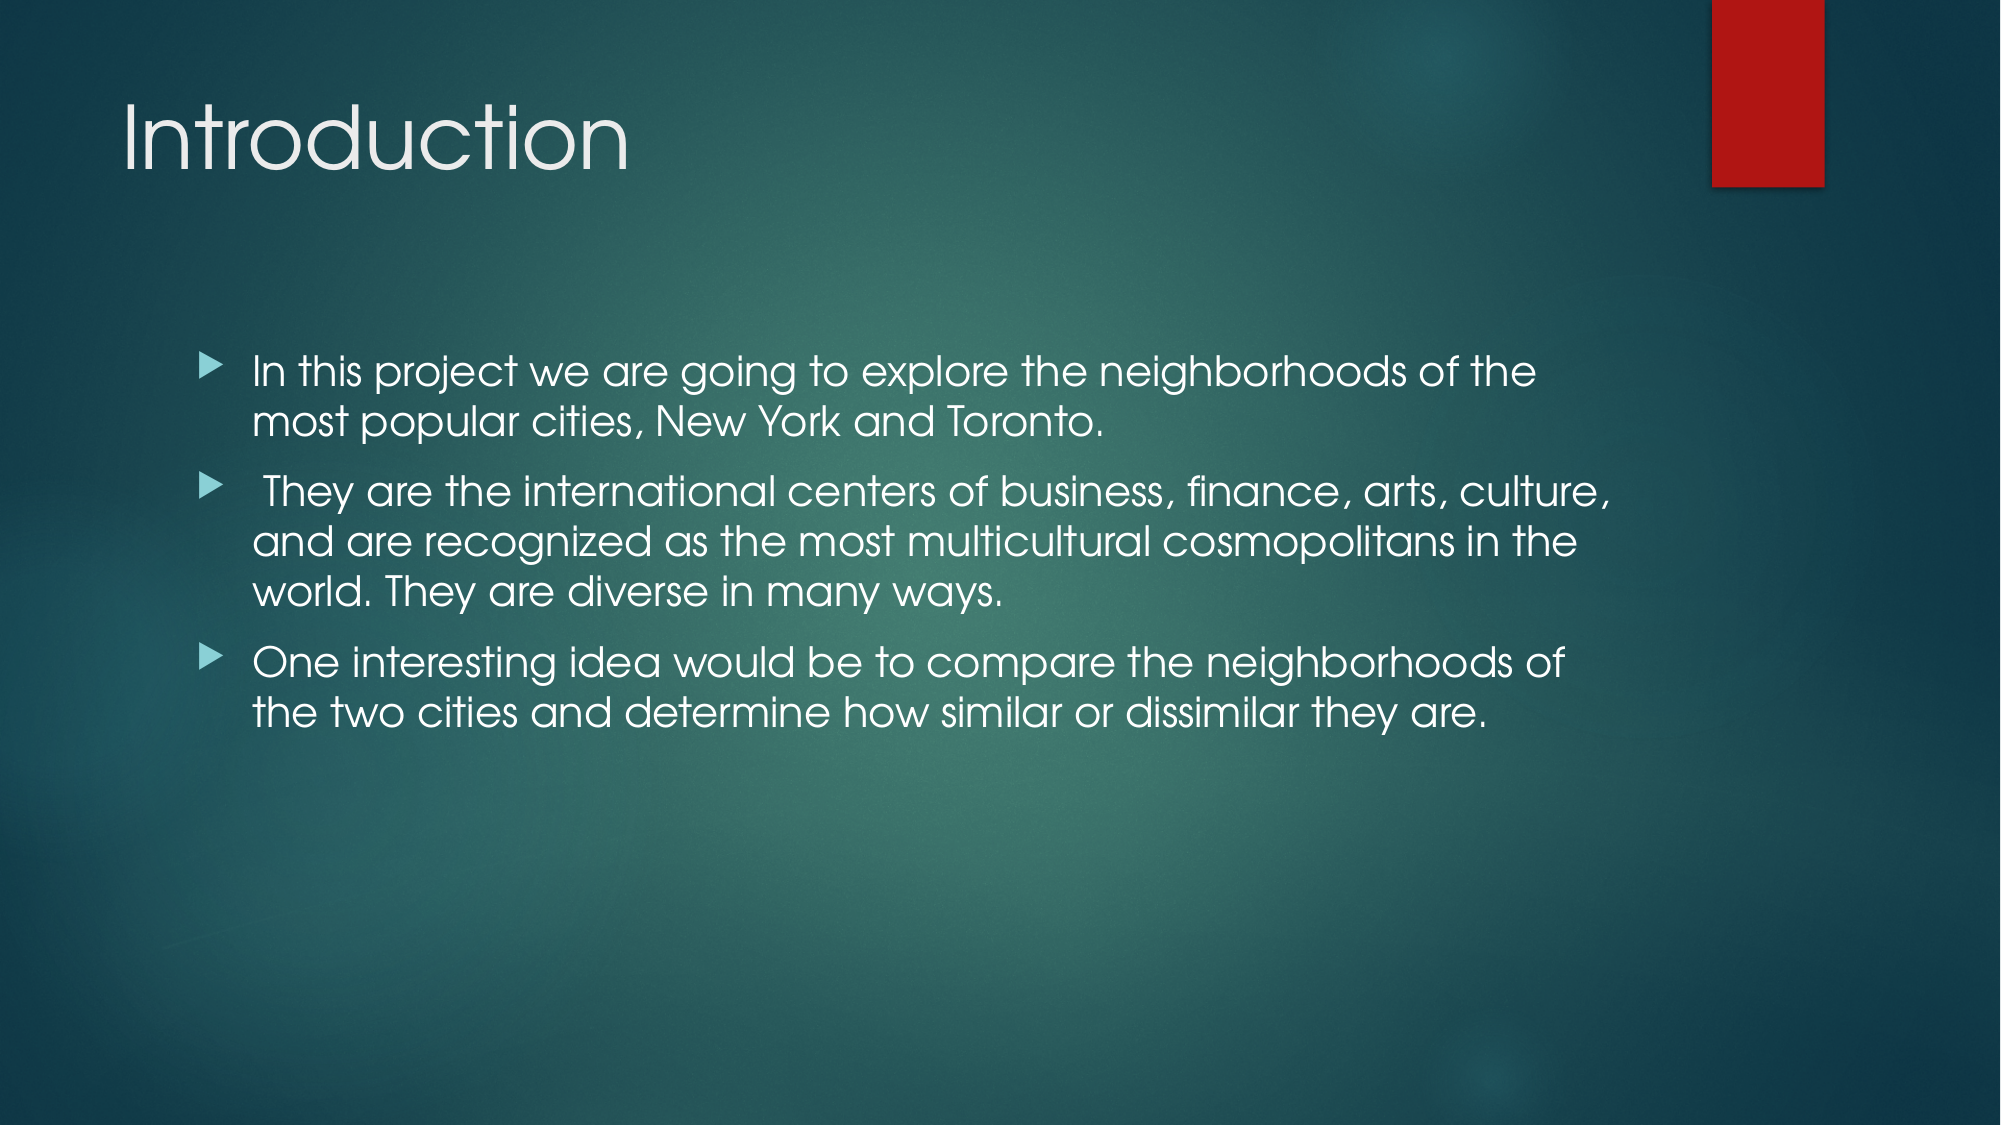

# Introduction
In this project we are going to explore the neighborhoods of the most popular cities, New York and Toronto.
 They are the international centers of business, finance, arts, culture, and are recognized as the most multicultural cosmopolitans in the world. They are diverse in many ways.
One interesting idea would be to compare the neighborhoods of the two cities and determine how similar or dissimilar they are.